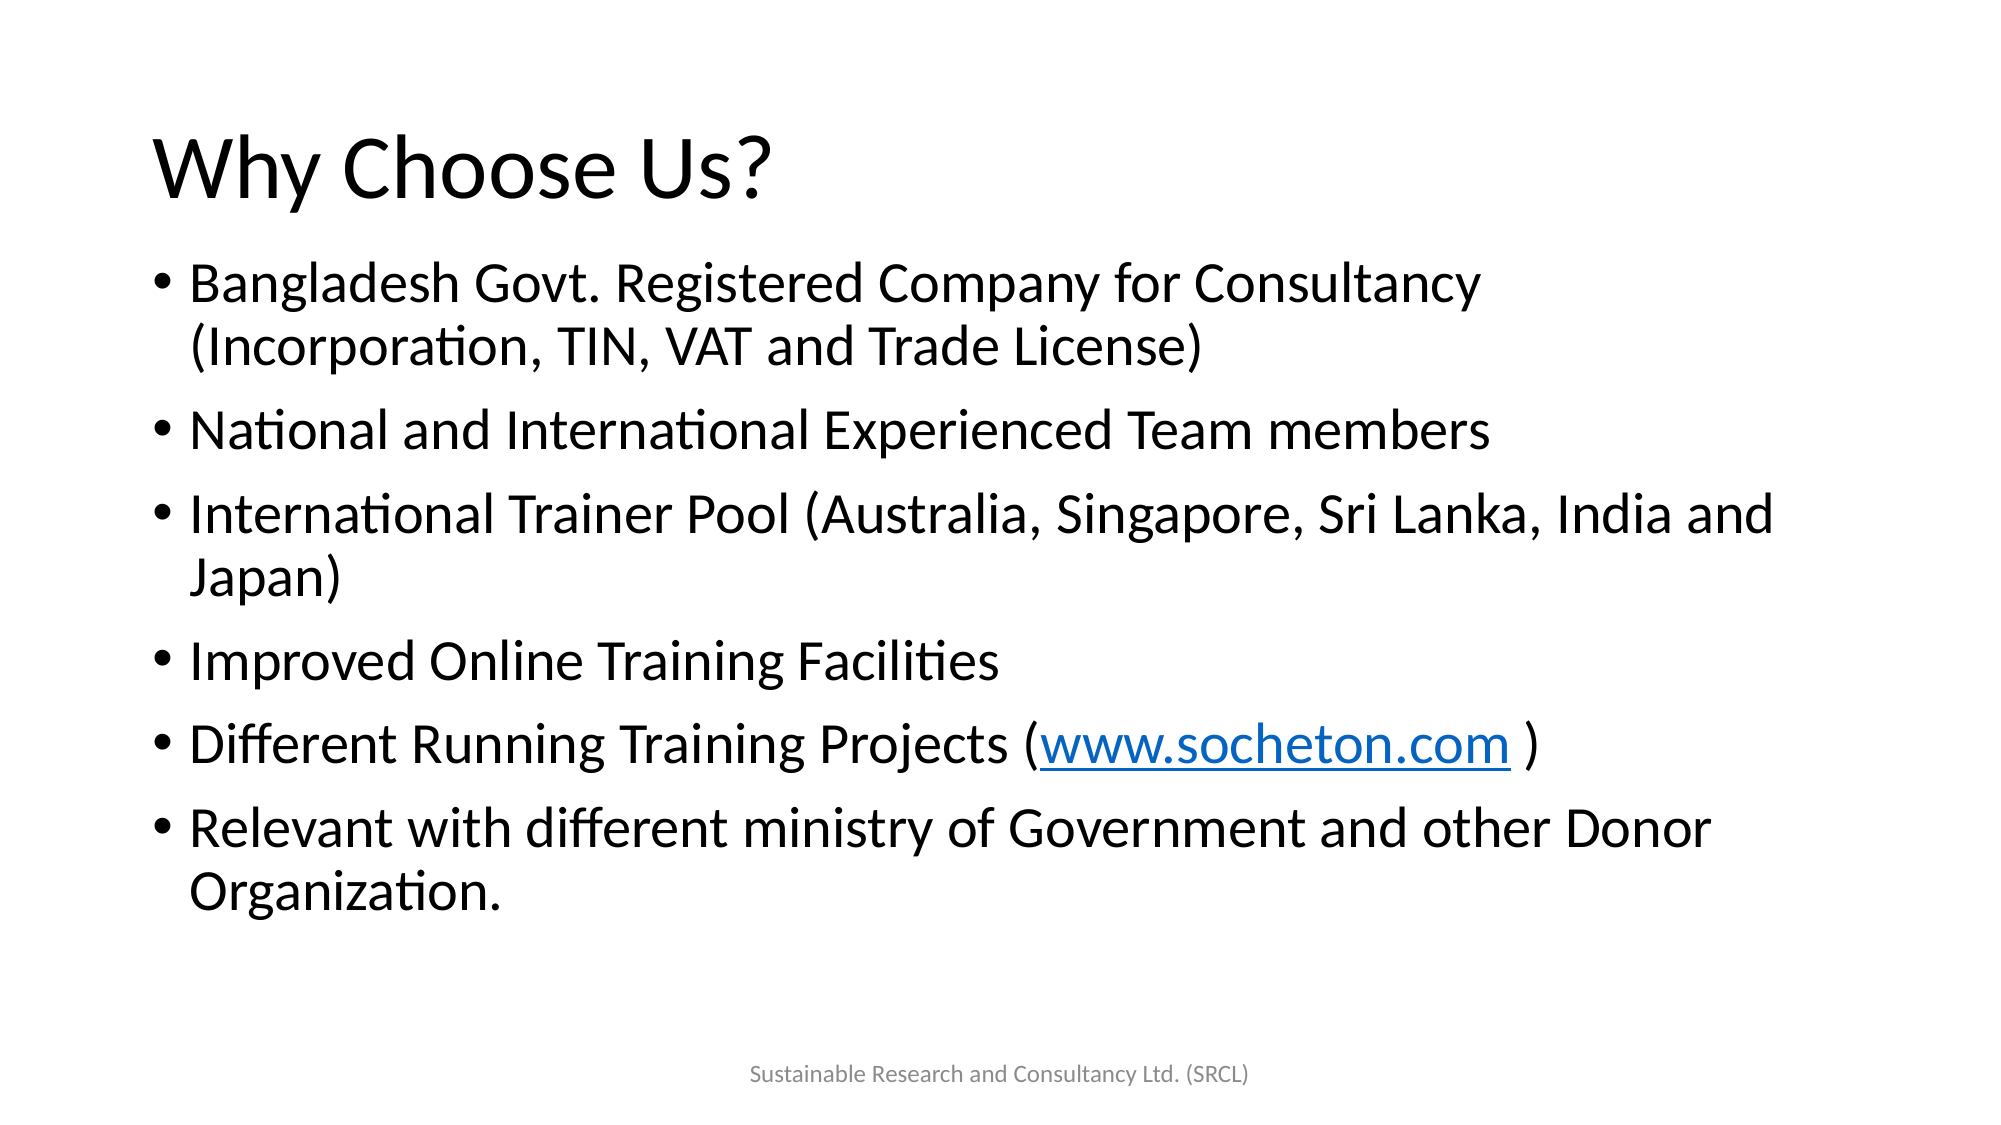

# Why Choose Us?
Bangladesh Govt. Registered Company for Consultancy  (Incorporation, TIN, VAT and Trade License)
National and International Experienced Team members
International Trainer Pool (Australia, Singapore, Sri Lanka, India and Japan)
Improved Online Training Facilities
Different Running Training Projects (www.socheton.com )
Relevant with different ministry of Government and other Donor Organization.
Sustainable Research and Consultancy Ltd. (SRCL)